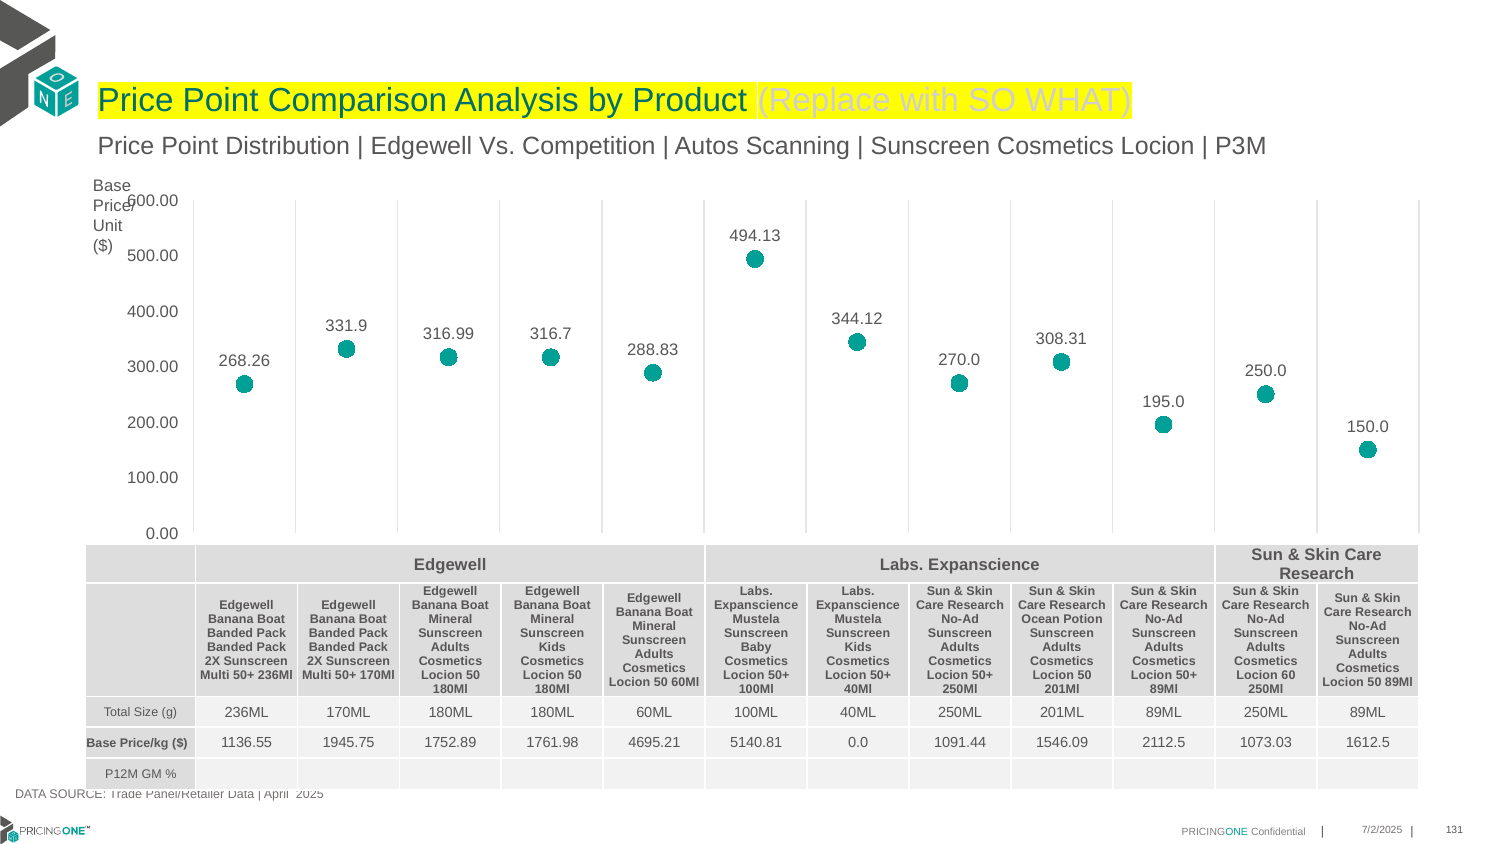

# Price Point Comparison Analysis by Product (Replace with SO WHAT)
Price Point Distribution | Edgewell Vs. Competition | Autos Scanning | Sunscreen Cosmetics Locion | P3M
Base Price/Unit ($)

### Chart

| Category | Base Price/Unit |
|---|---|
| Edgewell Banana Boat Banded Pack Banded Pack 2X Sunscreen Multi 50+ 236Ml | 268.26 |
| Edgewell Banana Boat Banded Pack Banded Pack 2X Sunscreen Multi 50+ 170Ml | 331.9 |
| Edgewell Banana Boat Mineral Sunscreen Adults Cosmetics Locion 50 180Ml | 316.99 |
| Edgewell Banana Boat Mineral Sunscreen Kids Cosmetics Locion 50 180Ml | 316.7 |
| Edgewell Banana Boat Mineral Sunscreen Adults Cosmetics Locion 50 60Ml | 288.83 |
| Labs. Expanscience Mustela Sunscreen Baby Cosmetics Locion 50+ 100Ml | 494.13 |
| Labs. Expanscience Mustela Sunscreen Kids Cosmetics Locion 50+ 40Ml | 344.12 |
| Sun & Skin Care Research No-Ad Sunscreen Adults Cosmetics Locion 50+ 250Ml | 270.0 |
| Sun & Skin Care Research Ocean Potion Sunscreen Adults Cosmetics Locion 50 201Ml | 308.31 |
| Sun & Skin Care Research No-Ad Sunscreen Adults Cosmetics Locion 50+ 89Ml | 195.0 |
| Sun & Skin Care Research No-Ad Sunscreen Adults Cosmetics Locion 60 250Ml | 250.0 |
| Sun & Skin Care Research No-Ad Sunscreen Adults Cosmetics Locion 50 89Ml | 150.0 |
|  | Edgewell | Edgewell | Edgewell | Edgewell | Edgewell | Labs. Expanscience | Labs. Expanscience | Sun & Skin Care Research | Sun & Skin Care Research | Sun & Skin Care Research | Sun & Skin Care Research | Sun & Skin Care Research |
| --- | --- | --- | --- | --- | --- | --- | --- | --- | --- | --- | --- | --- |
|  | Edgewell Banana Boat Banded Pack Banded Pack 2X Sunscreen Multi 50+ 236Ml | Edgewell Banana Boat Banded Pack Banded Pack 2X Sunscreen Multi 50+ 170Ml | Edgewell Banana Boat Mineral Sunscreen Adults Cosmetics Locion 50 180Ml | Edgewell Banana Boat Mineral Sunscreen Kids Cosmetics Locion 50 180Ml | Edgewell Banana Boat Mineral Sunscreen Adults Cosmetics Locion 50 60Ml | Labs. Expanscience Mustela Sunscreen Baby Cosmetics Locion 50+ 100Ml | Labs. Expanscience Mustela Sunscreen Kids Cosmetics Locion 50+ 40Ml | Sun & Skin Care Research No-Ad Sunscreen Adults Cosmetics Locion 50+ 250Ml | Sun & Skin Care Research Ocean Potion Sunscreen Adults Cosmetics Locion 50 201Ml | Sun & Skin Care Research No-Ad Sunscreen Adults Cosmetics Locion 50+ 89Ml | Sun & Skin Care Research No-Ad Sunscreen Adults Cosmetics Locion 60 250Ml | Sun & Skin Care Research No-Ad Sunscreen Adults Cosmetics Locion 50 89Ml |
| Total Size (g) | 236ML | 170ML | 180ML | 180ML | 60ML | 100ML | 40ML | 250ML | 201ML | 89ML | 250ML | 89ML |
| Base Price/kg ($) | 1136.55 | 1945.75 | 1752.89 | 1761.98 | 4695.21 | 5140.81 | 0.0 | 1091.44 | 1546.09 | 2112.5 | 1073.03 | 1612.5 |
| P12M GM % |  |  |  |  |  |  |  |  |  |  |  |  |
DATA SOURCE: Trade Panel/Retailer Data | April  2025

7/2/2025
131